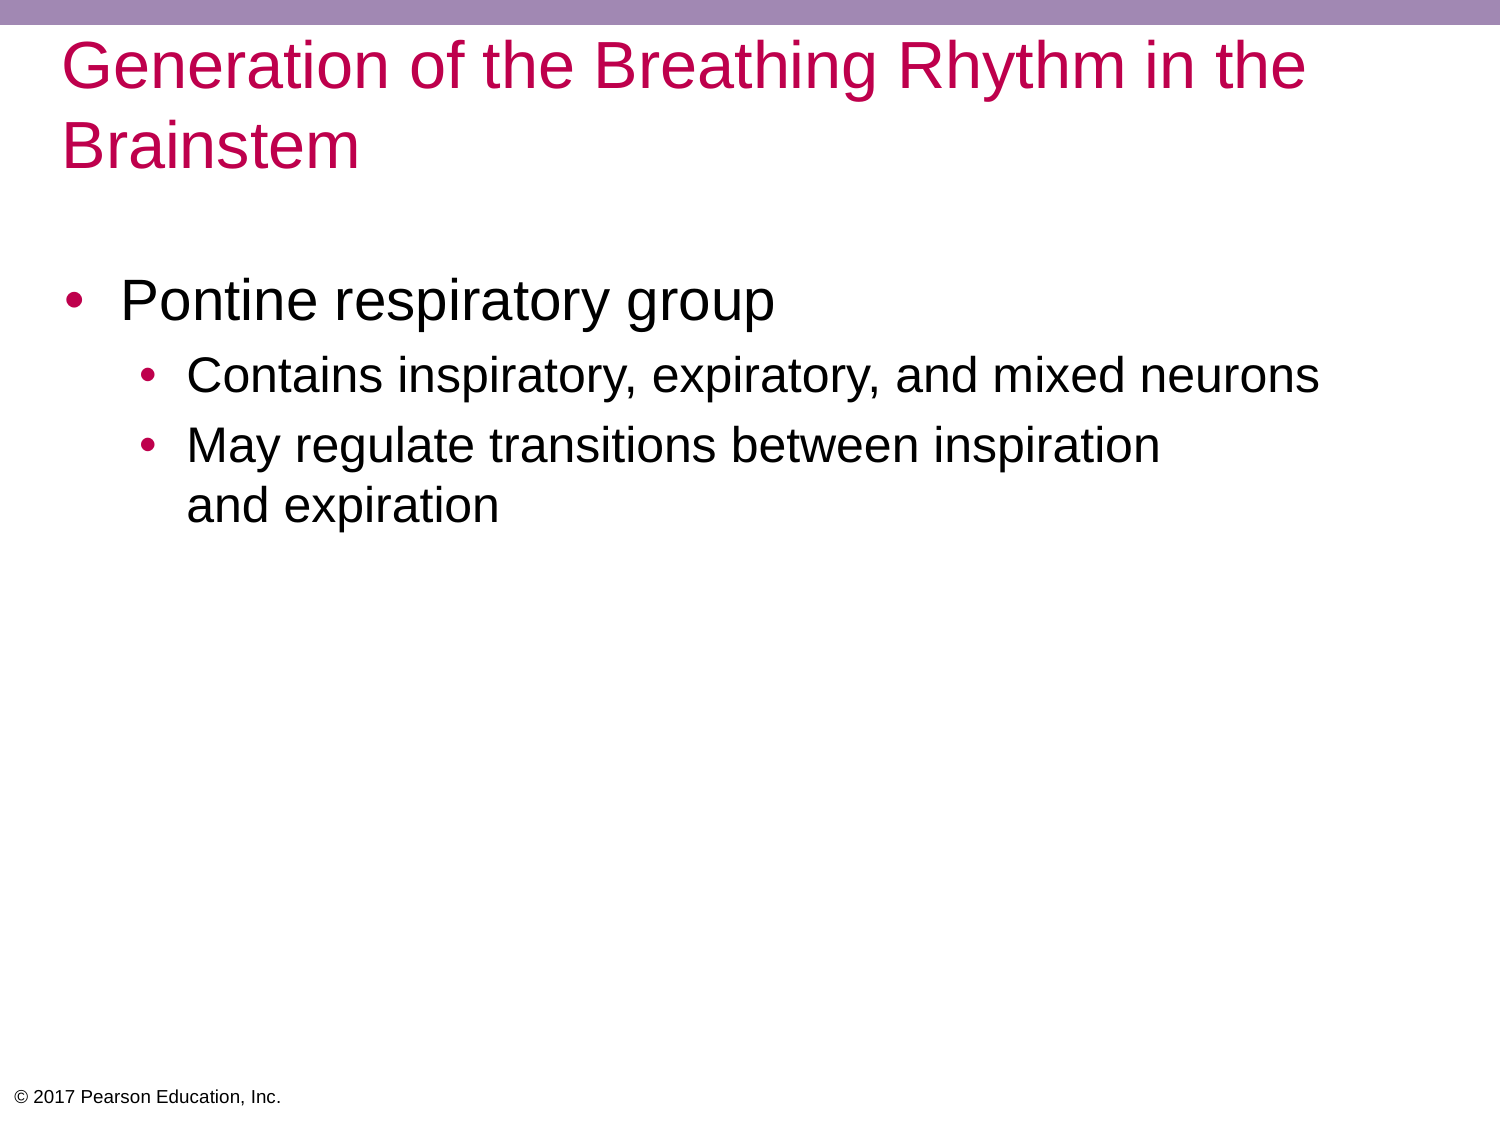

# Generation of the Breathing Rhythm in the Brainstem
Pontine respiratory group
Contains inspiratory, expiratory, and mixed neurons
May regulate transitions between inspiration
and expiration